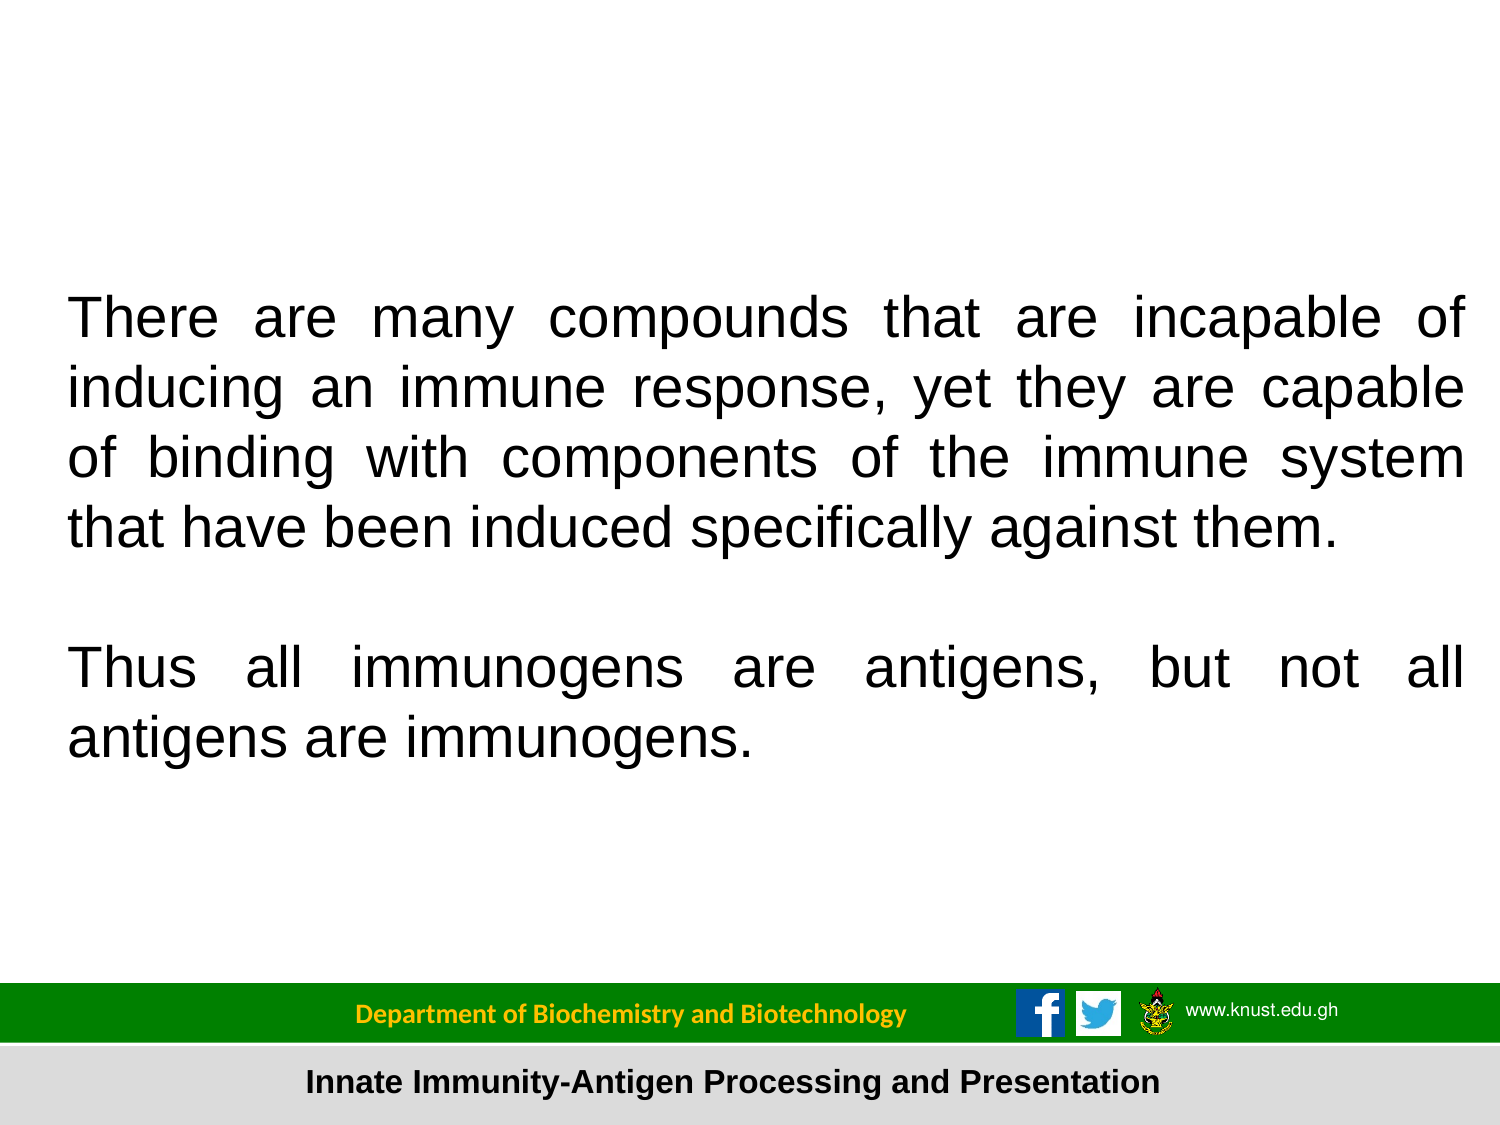

There are many compounds that are incapable of inducing an immune response, yet they are capable of binding with components of the immune system that have been induced specifically against them.

Thus all immunogens are antigens, but not all antigens are immunogens.

10
Department of Biochemistry and Biotechnology
Innate Immunity-Antigen Processing and Presentation